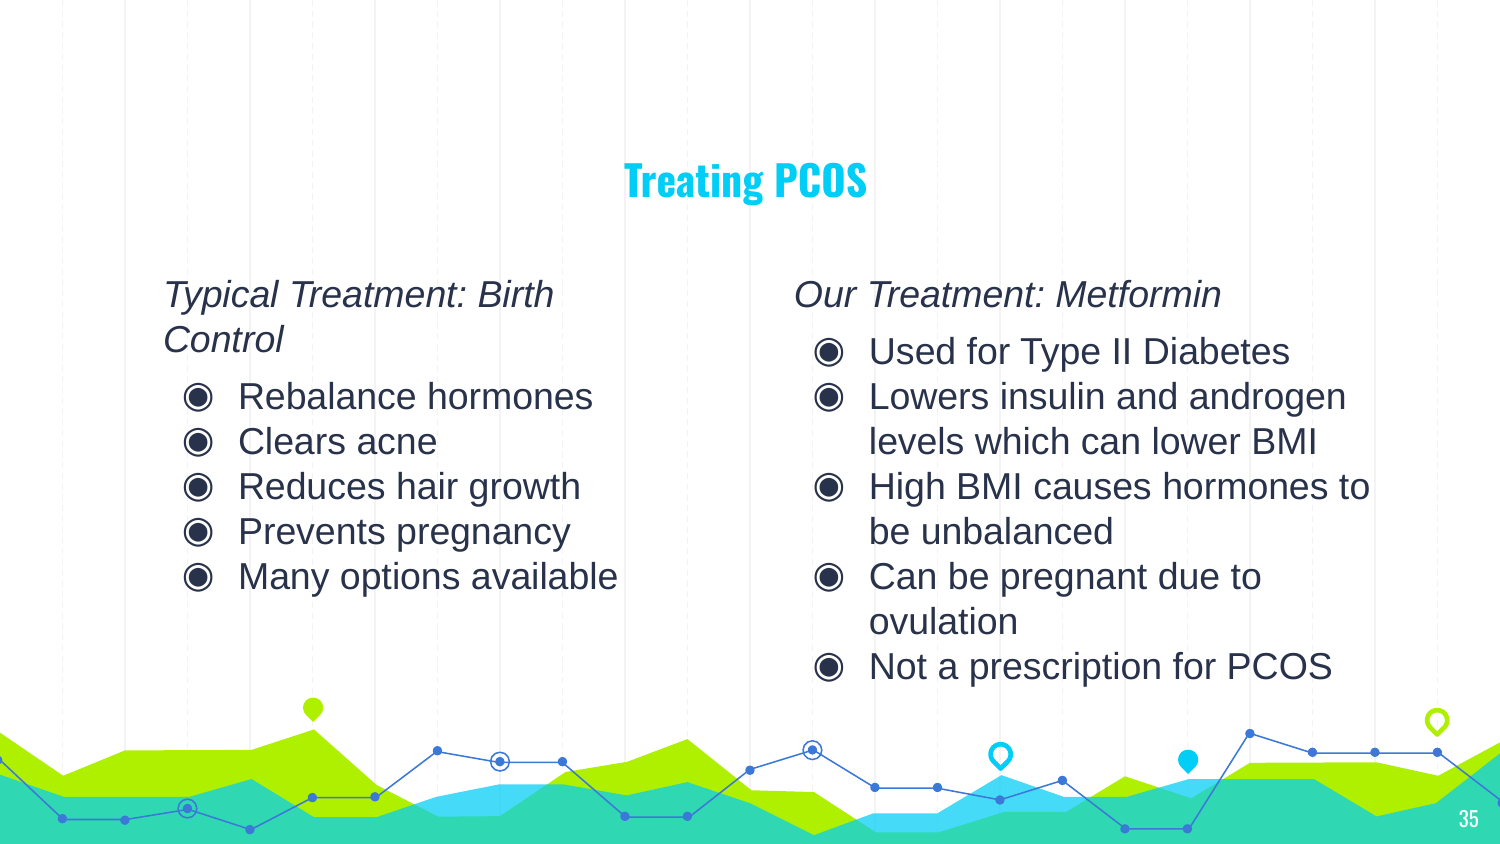

# Treating PCOS
Typical Treatment: Birth Control
Rebalance hormones
Clears acne
Reduces hair growth
Prevents pregnancy
Many options available
Our Treatment: Metformin
Used for Type II Diabetes
Lowers insulin and androgen levels which can lower BMI
High BMI causes hormones to be unbalanced
Can be pregnant due to ovulation
Not a prescription for PCOS

35